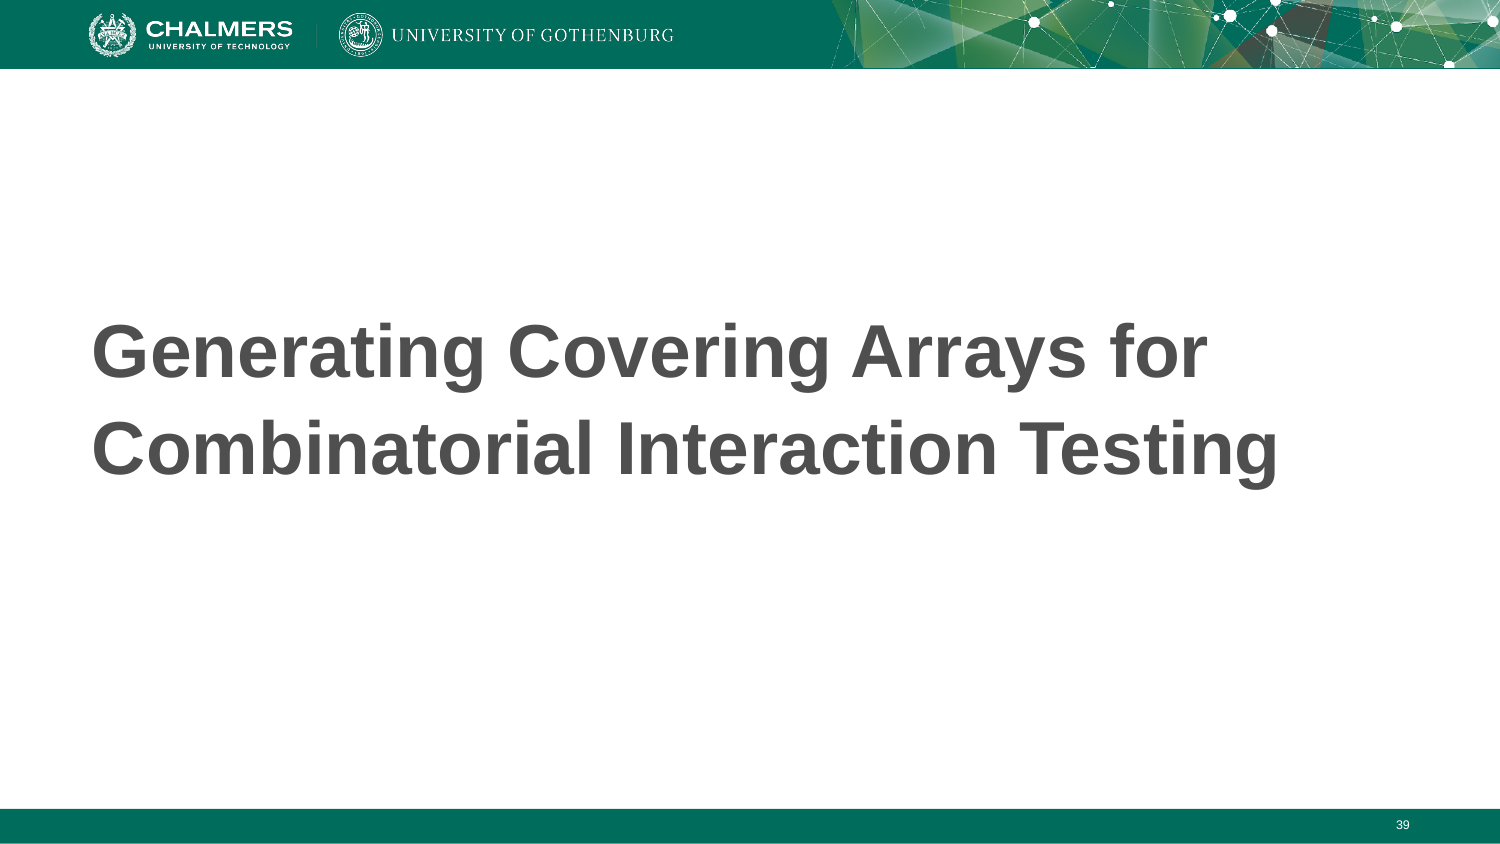

# Generating Covering Arrays for Combinatorial Interaction Testing
39